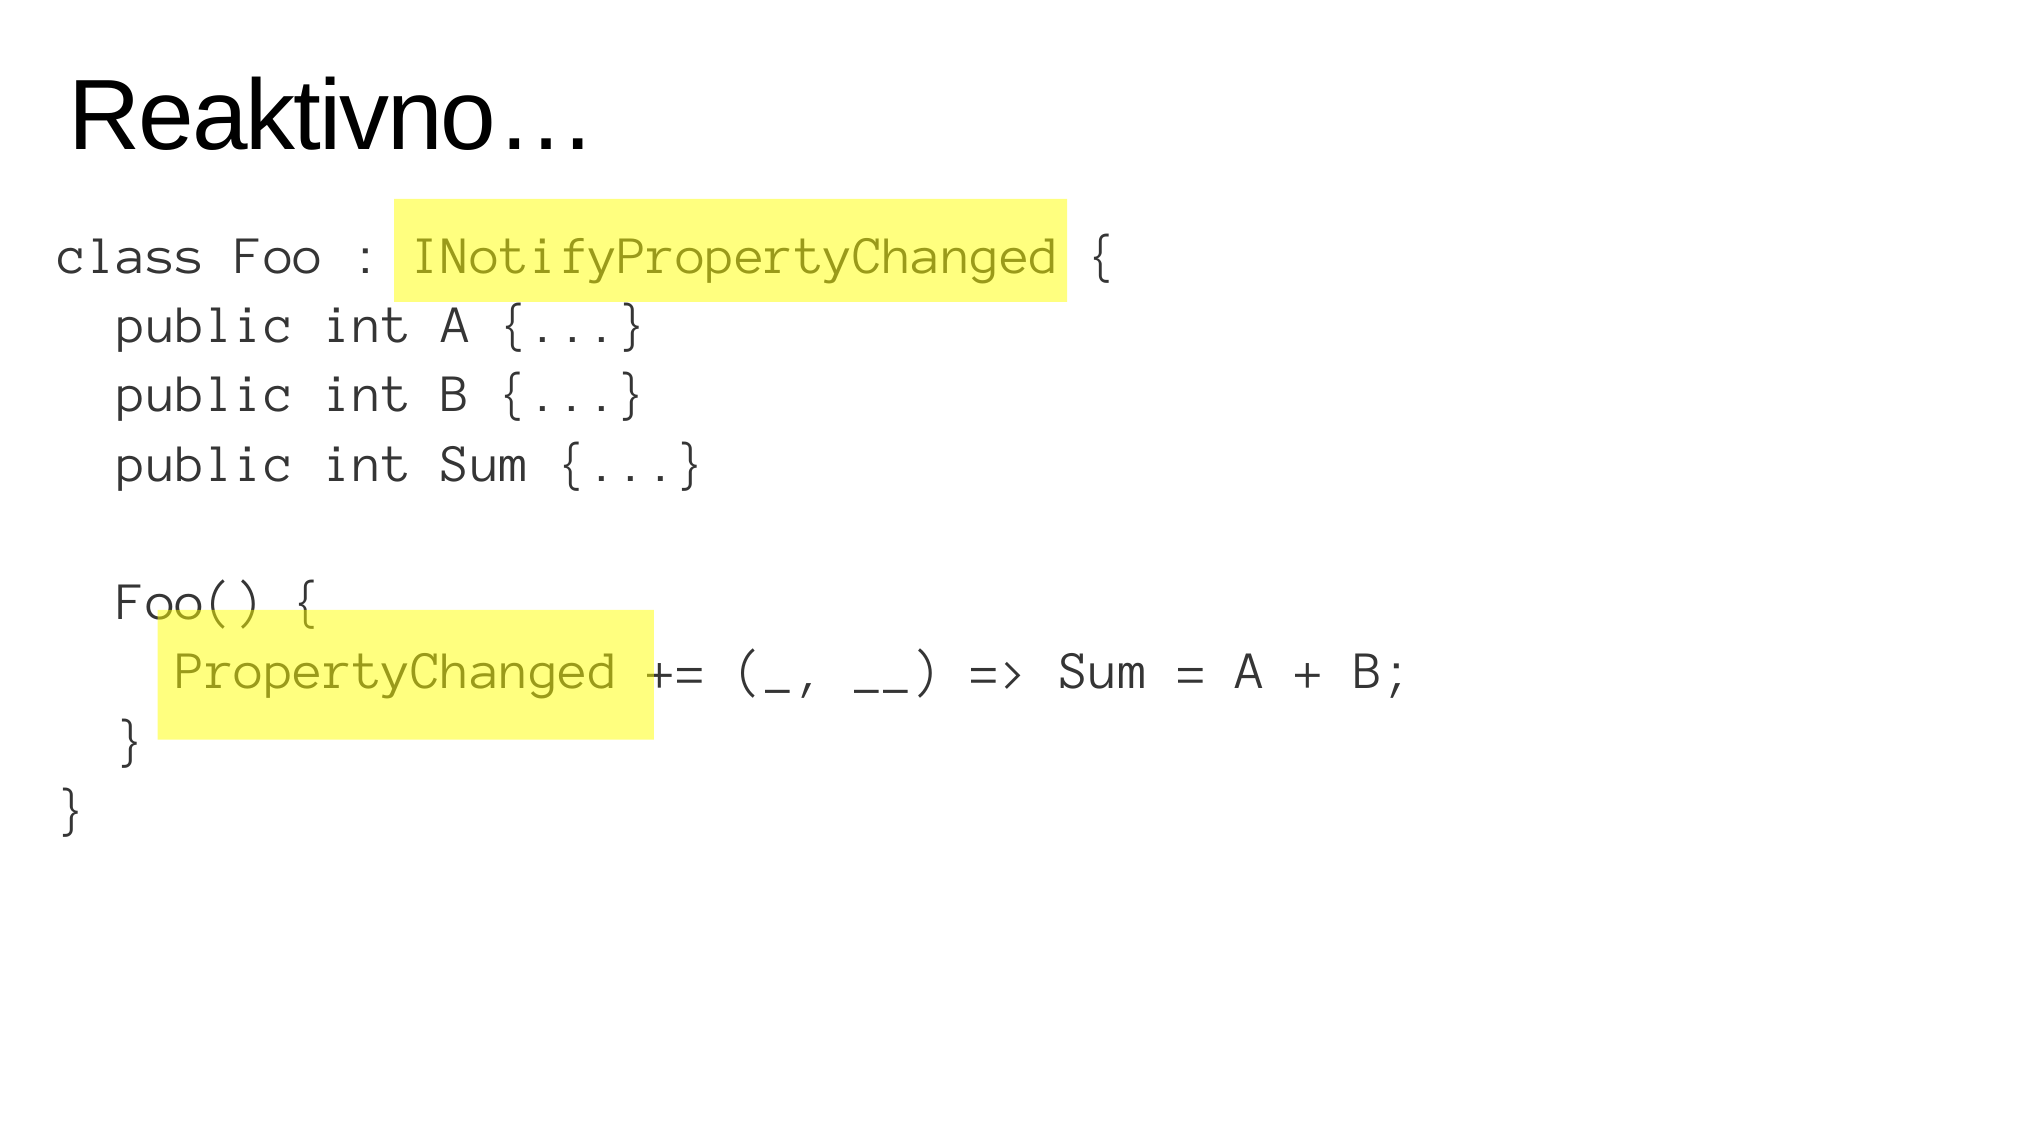

# Reaktivno…

class Foo : INotifyPropertyChanged {
  public int A {...}
  public int B {...}
  public int Sum {...}

  Foo() {
    PropertyChanged += (_, __) => Sum = A + B;
  }
}